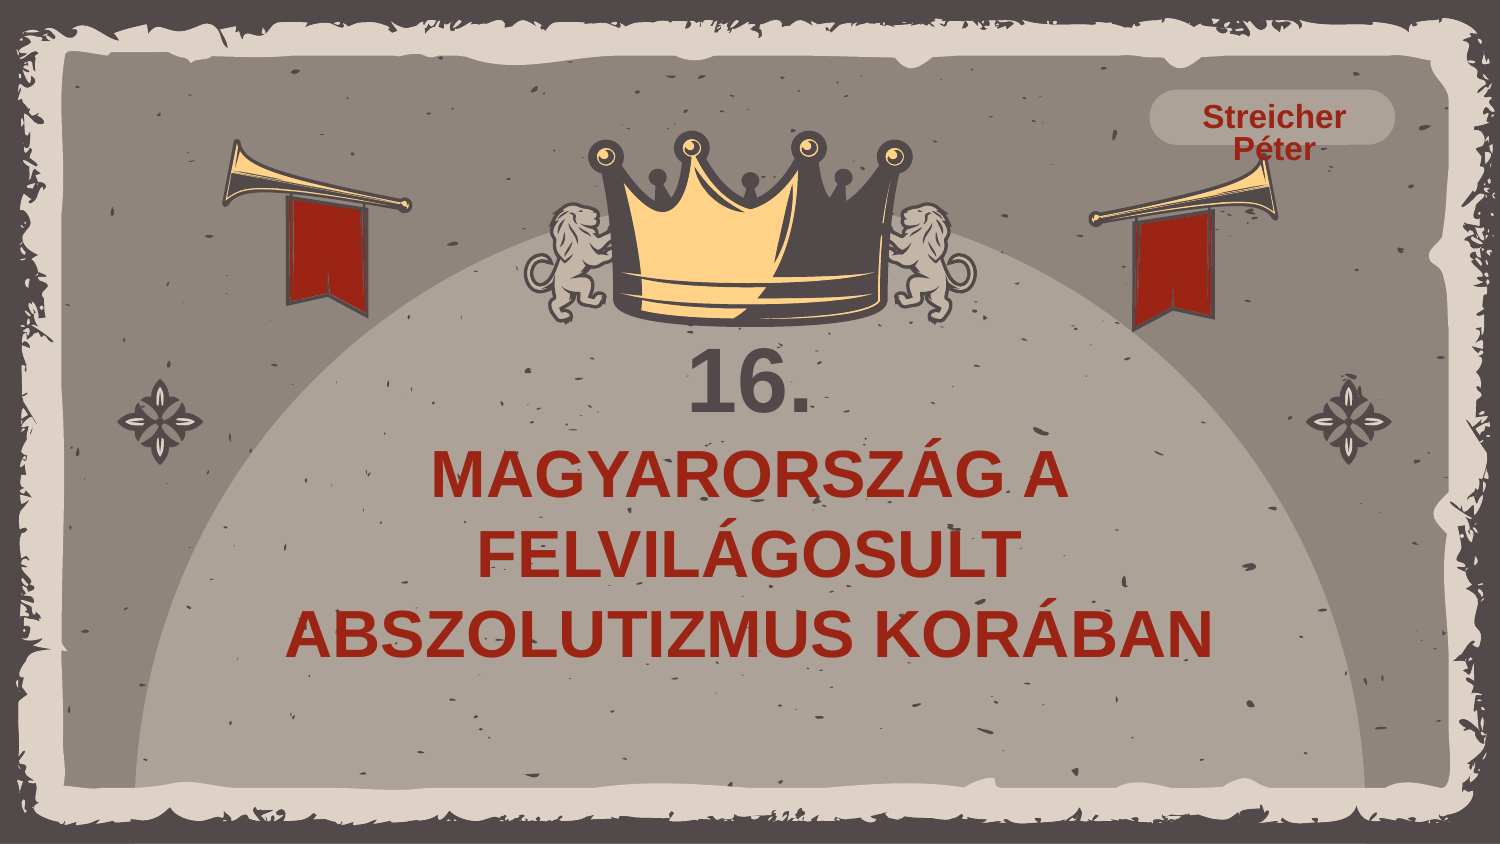

Streicher Péter

# 16.
MAGYARORSZÁG A FELVILÁGOSULT ABSZOLUTIZMUS KORÁBAN